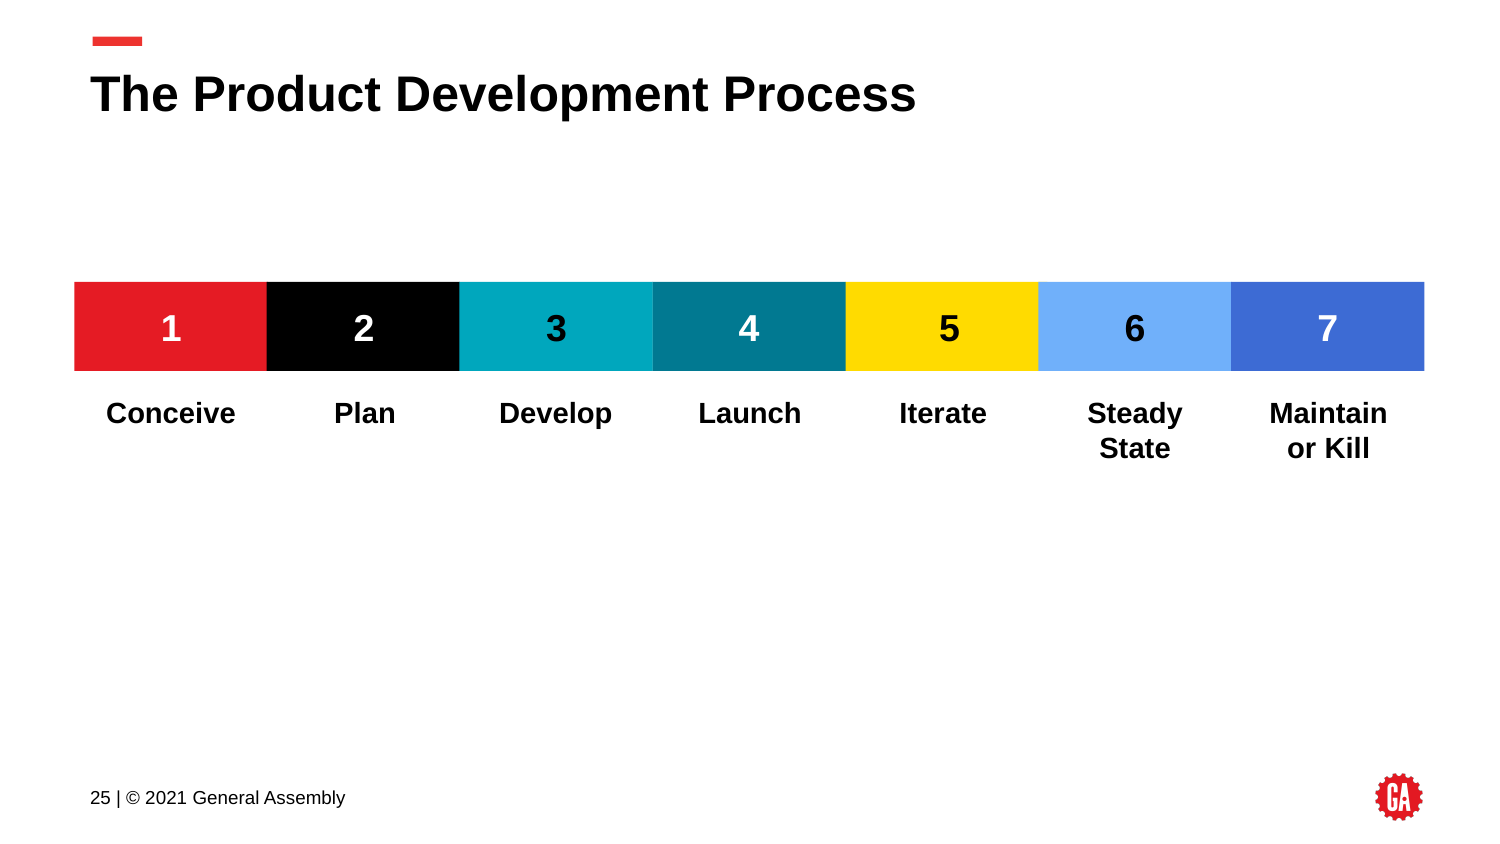

# The Product Development Process
1
2
3
4
5
6
7

Conceive

Plan
Develop
Launch
Iterate
Steady
State
Maintain
or Kill

25 | © 2021 General Assembly